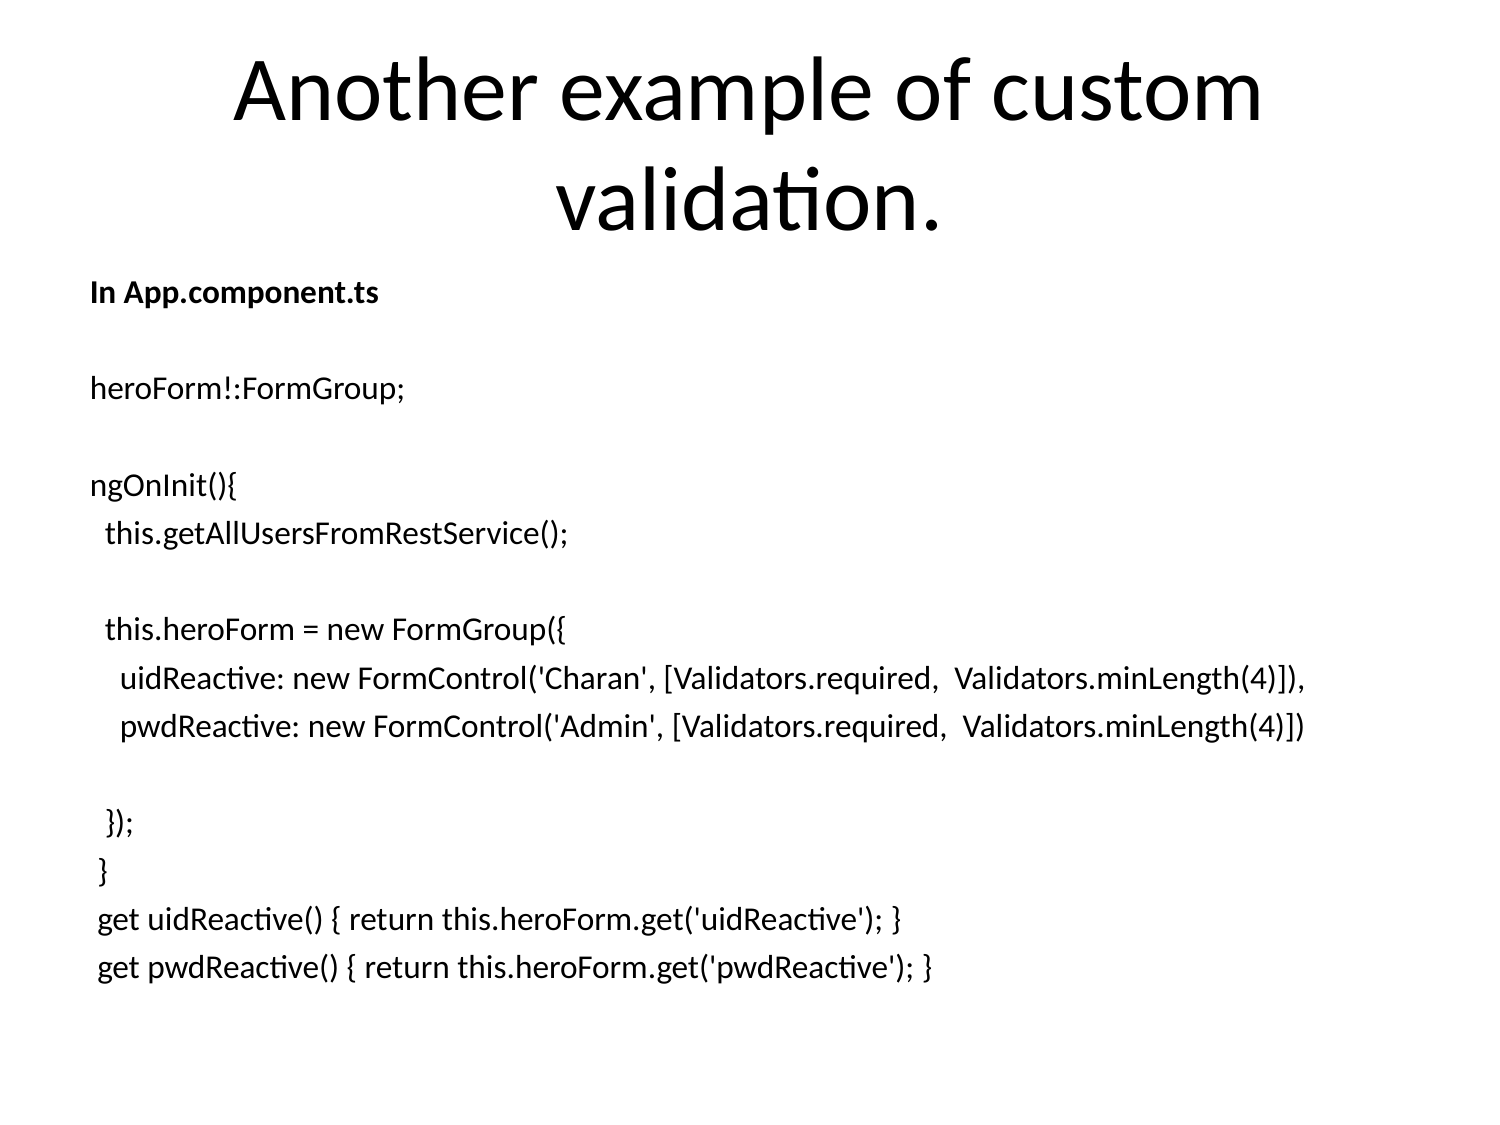

# Another example of custom validation.
In App.component.ts

heroForm!:FormGroup;

ngOnInit(){
  this.getAllUsersFromRestService();

  this.heroForm = new FormGroup({
    uidReactive: new FormControl('Charan', [Validators.required,  Validators.minLength(4)]),
    pwdReactive: new FormControl('Admin', [Validators.required,  Validators.minLength(4)])

  });
 }
 get uidReactive() { return this.heroForm.get('uidReactive'); }
 get pwdReactive() { return this.heroForm.get('pwdReactive'); }